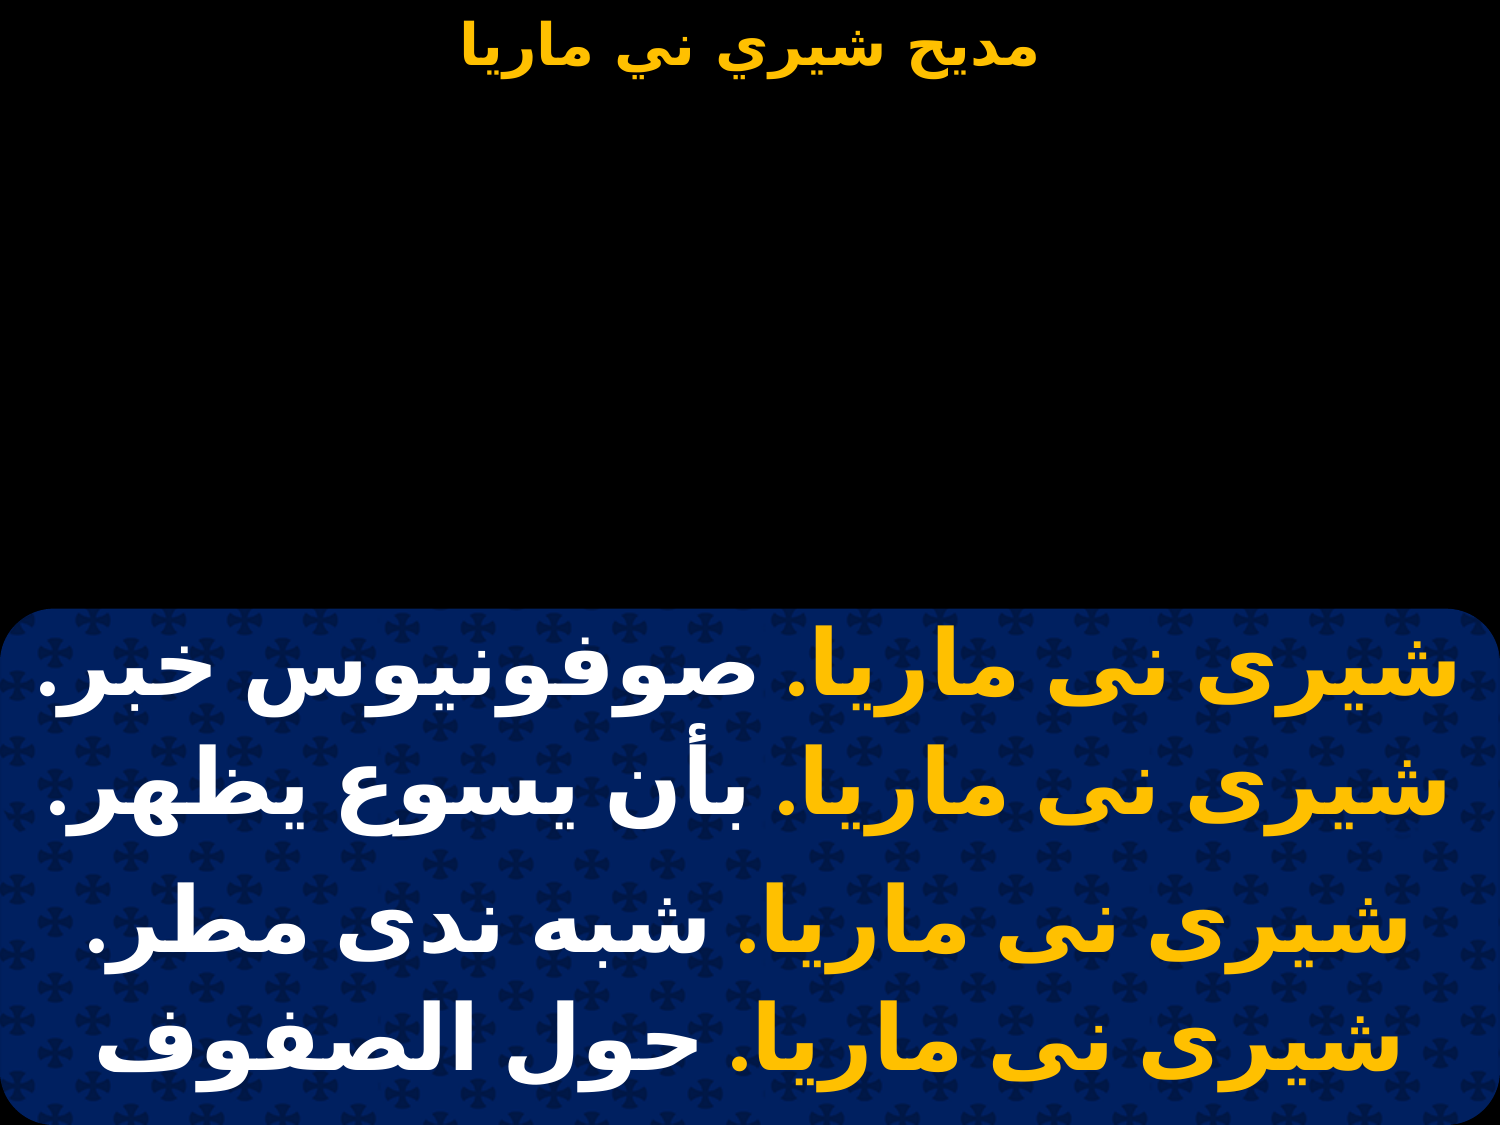

#
| شيرى نى ماريا. صوفونيوس خبر. |
| --- |
| شيرى نى ماريا. بأن يسوع يظهر. |
|  |
| شيرى نى ماريا. شبه ندى مطر. |
| شيرى نى ماريا. حول الصفوف بحصون. |